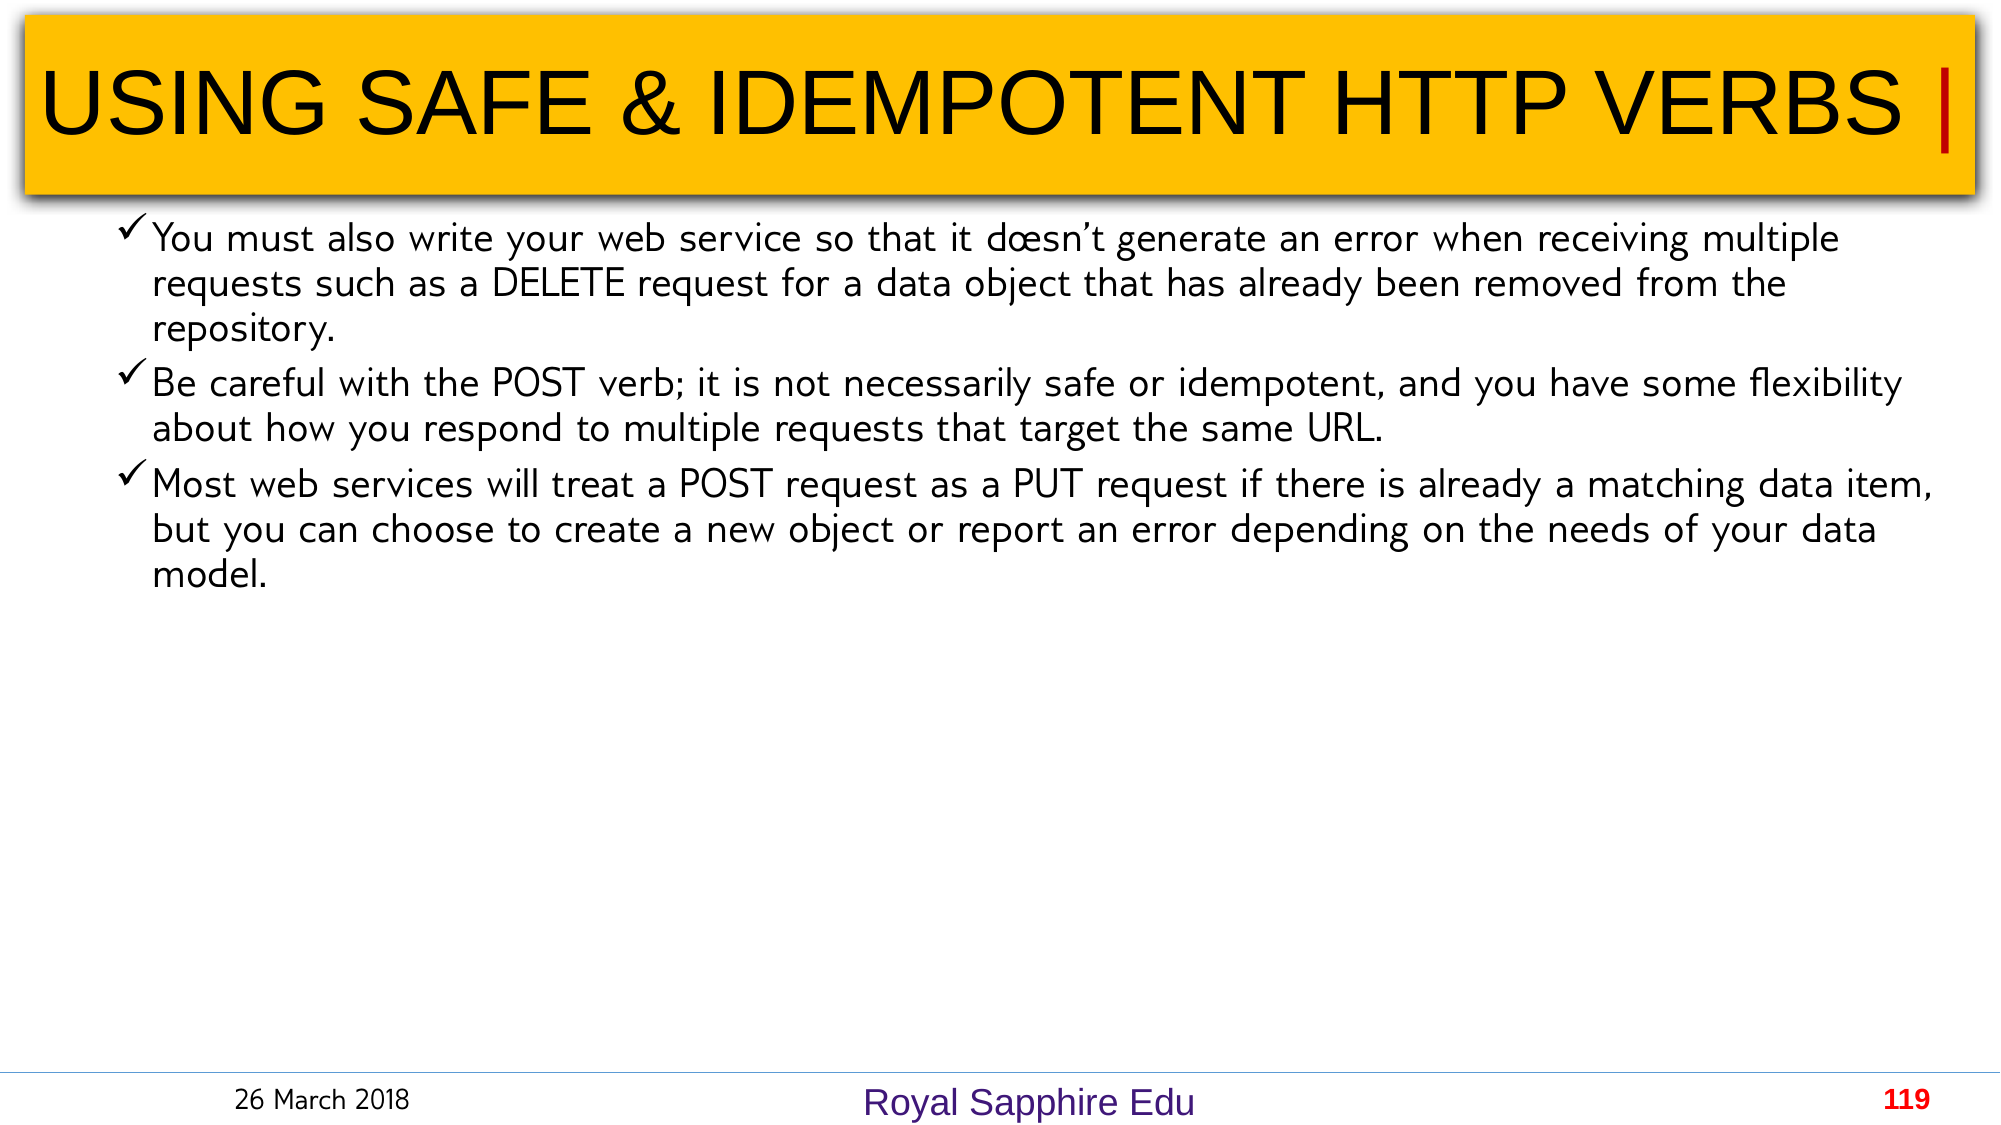

# USING SAFE & IDEMPOTENT HTTP VERBS |
You must also write your web service so that it doesn’t generate an error when receiving multiple requests such as a DELETE request for a data object that has already been removed from the repository.
Be careful with the POST verb; it is not necessarily safe or idempotent, and you have some flexibility about how you respond to multiple requests that target the same URL.
Most web services will treat a POST request as a PUT request if there is already a matching data item, but you can choose to create a new object or report an error depending on the needs of your data model.
26 March 2018
119